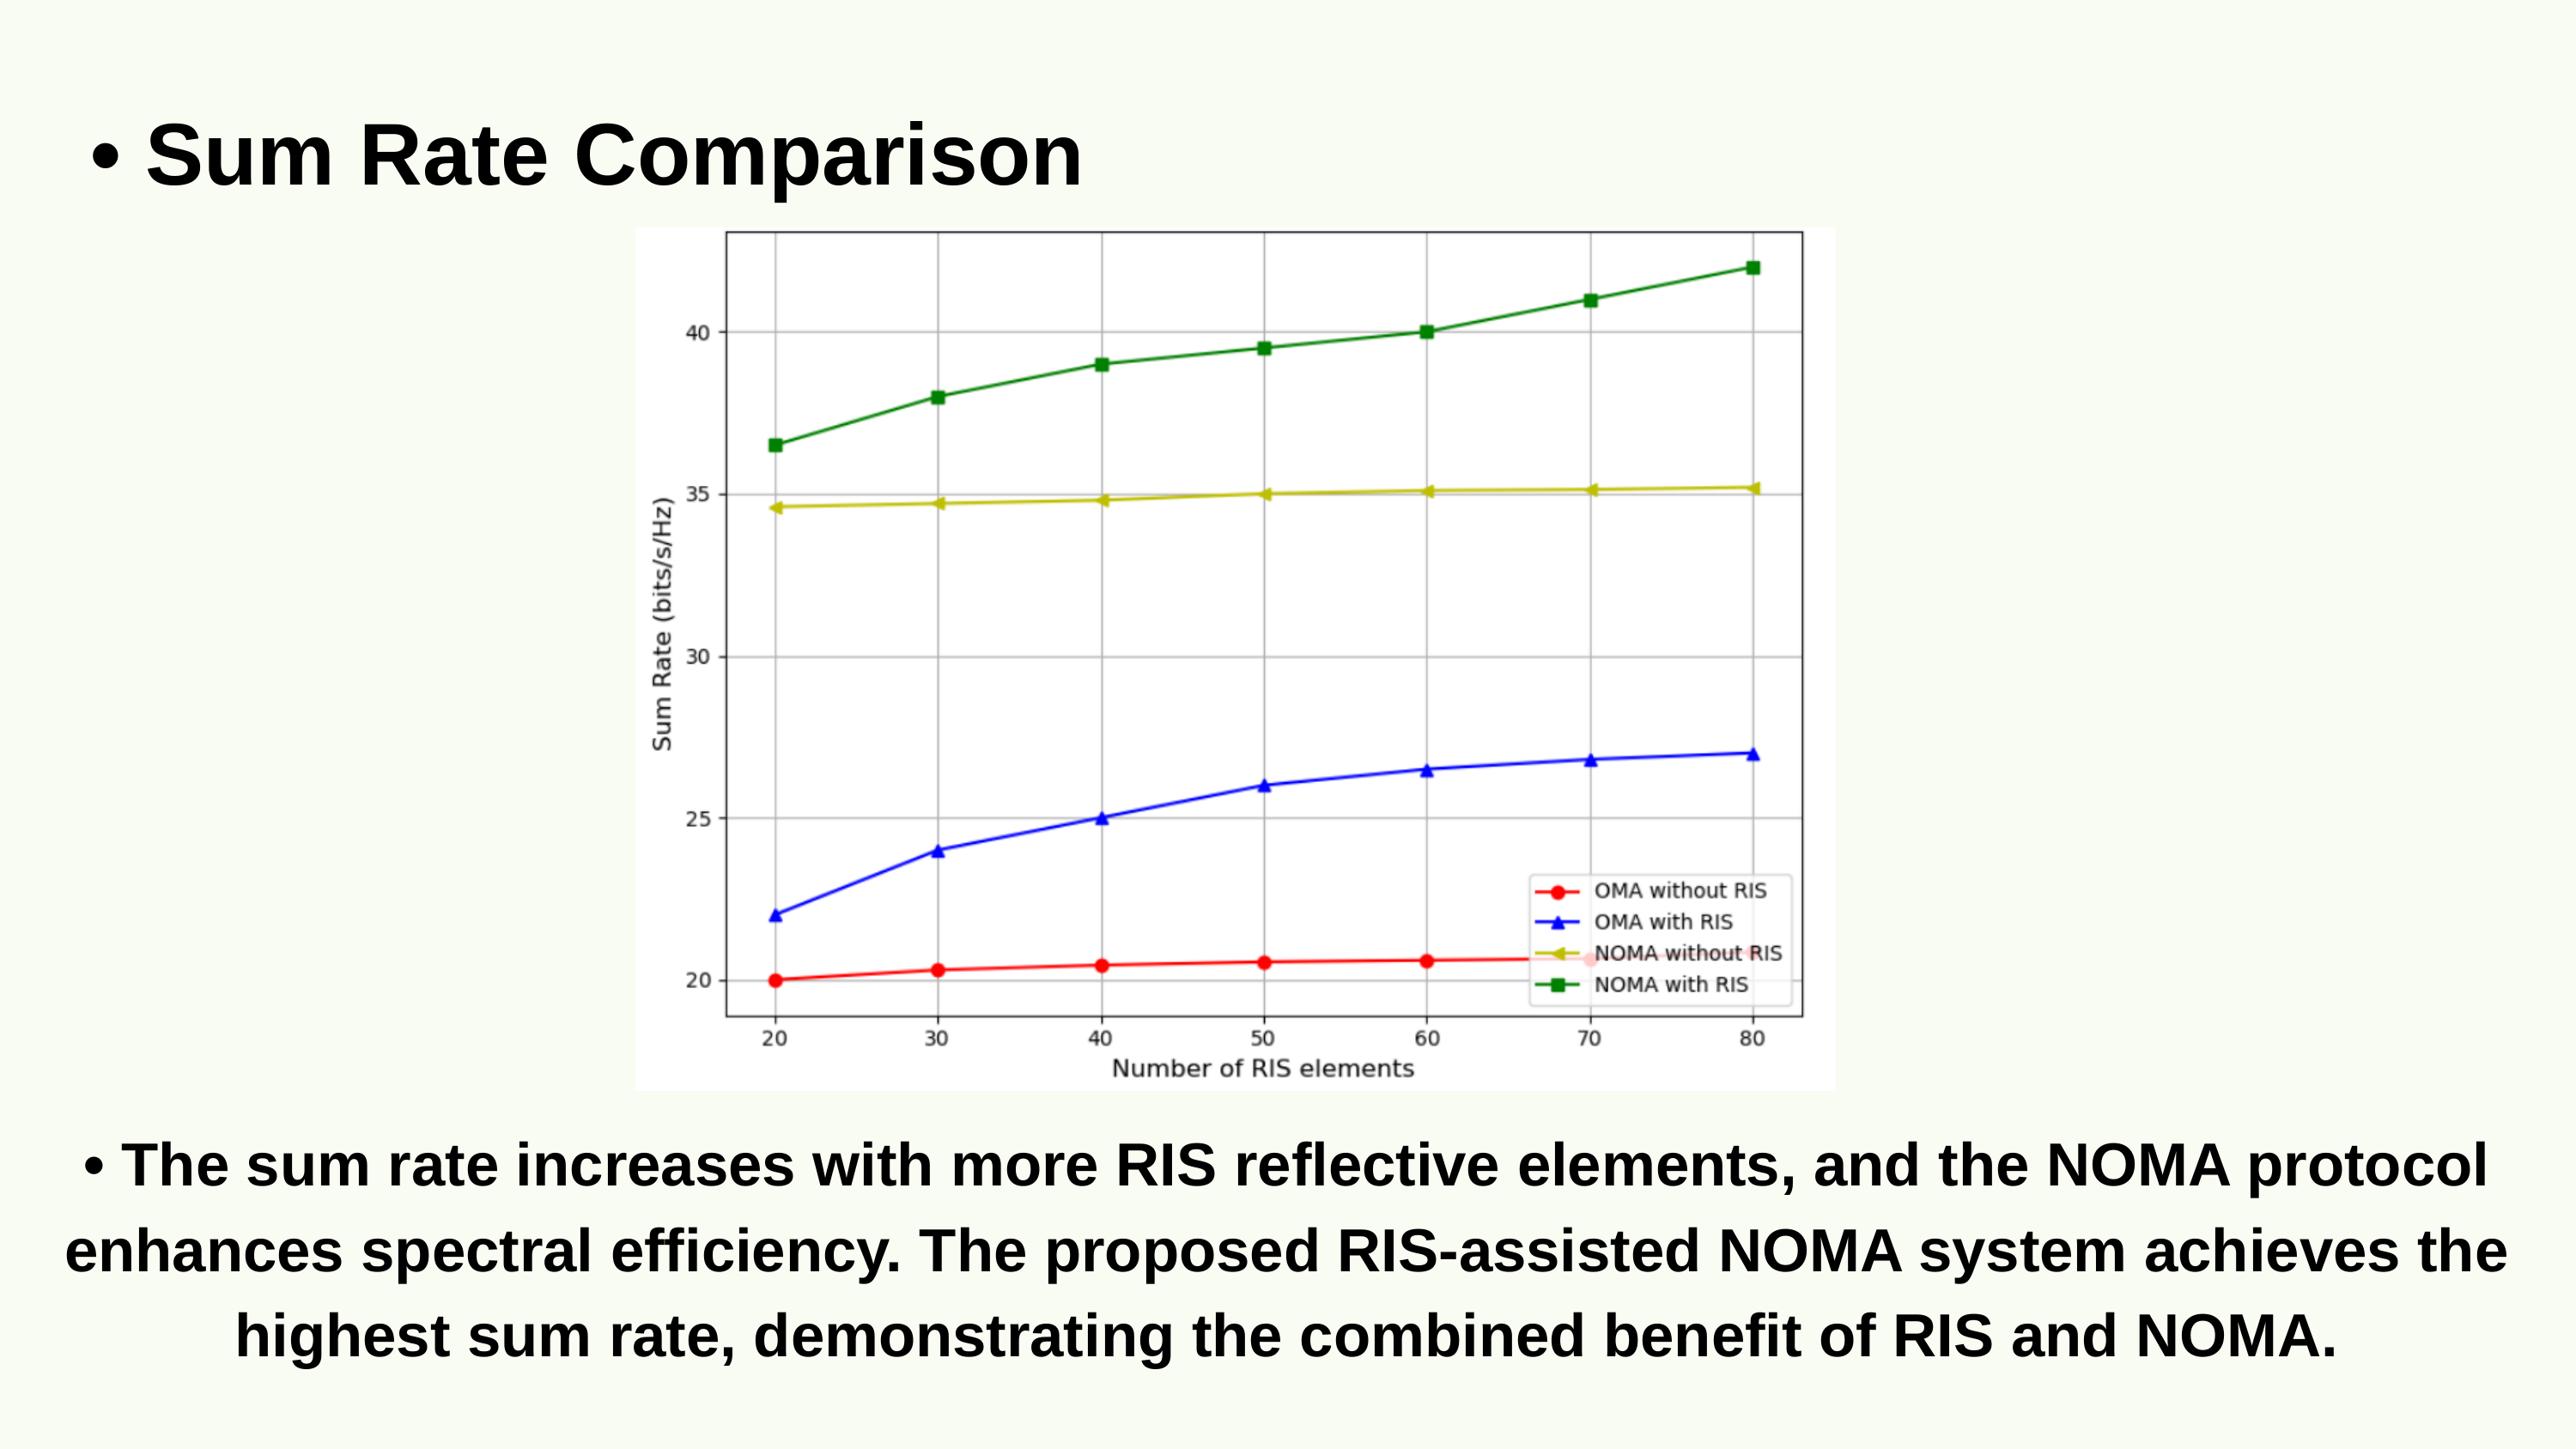

• Sum Rate Comparison

• The sum rate increases with more RIS reflective elements, and the NOMA protocol enhances spectral efficiency. The proposed RIS-assisted NOMA system achieves the highest sum rate, demonstrating the combined benefit of RIS and NOMA.